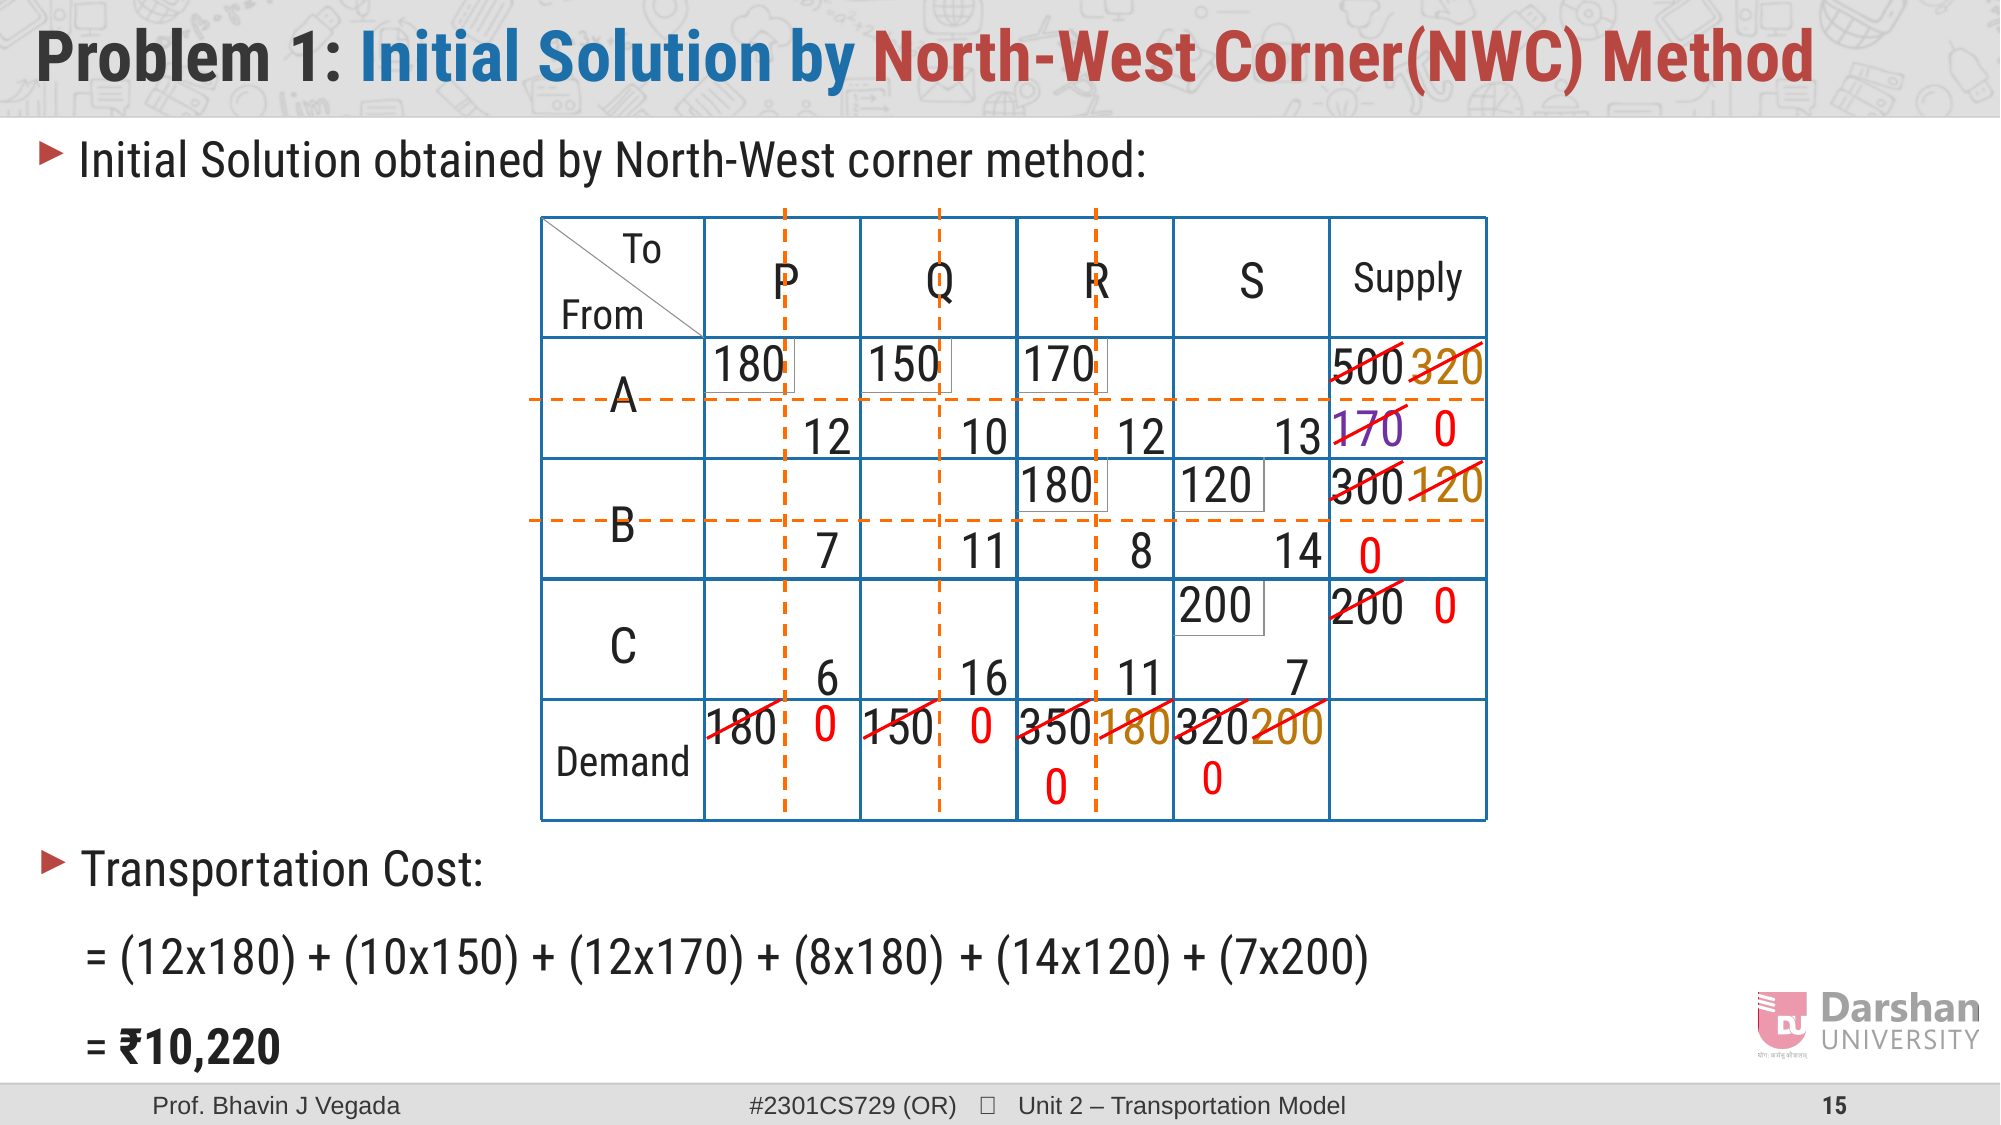

# Problem 1: Initial Solution by North-West Corner(NWC) Method
Initial Solution obtained by North-West corner method:
To
Q
R
S
P
Supply
From
180
150
170
500
320
A
0
170
12
10
12
13
180
120
120
300
B
7
11
8
14
0
200
0
200
C
6
16
11
7
0
0
180
150
350
180
320
200
Demand
0
0
Transportation Cost:
= (12x180)
+ (10x150)
+ (12x170)
+ (8x180)
+ (14x120)
+ (7x200)
= ₹10,220